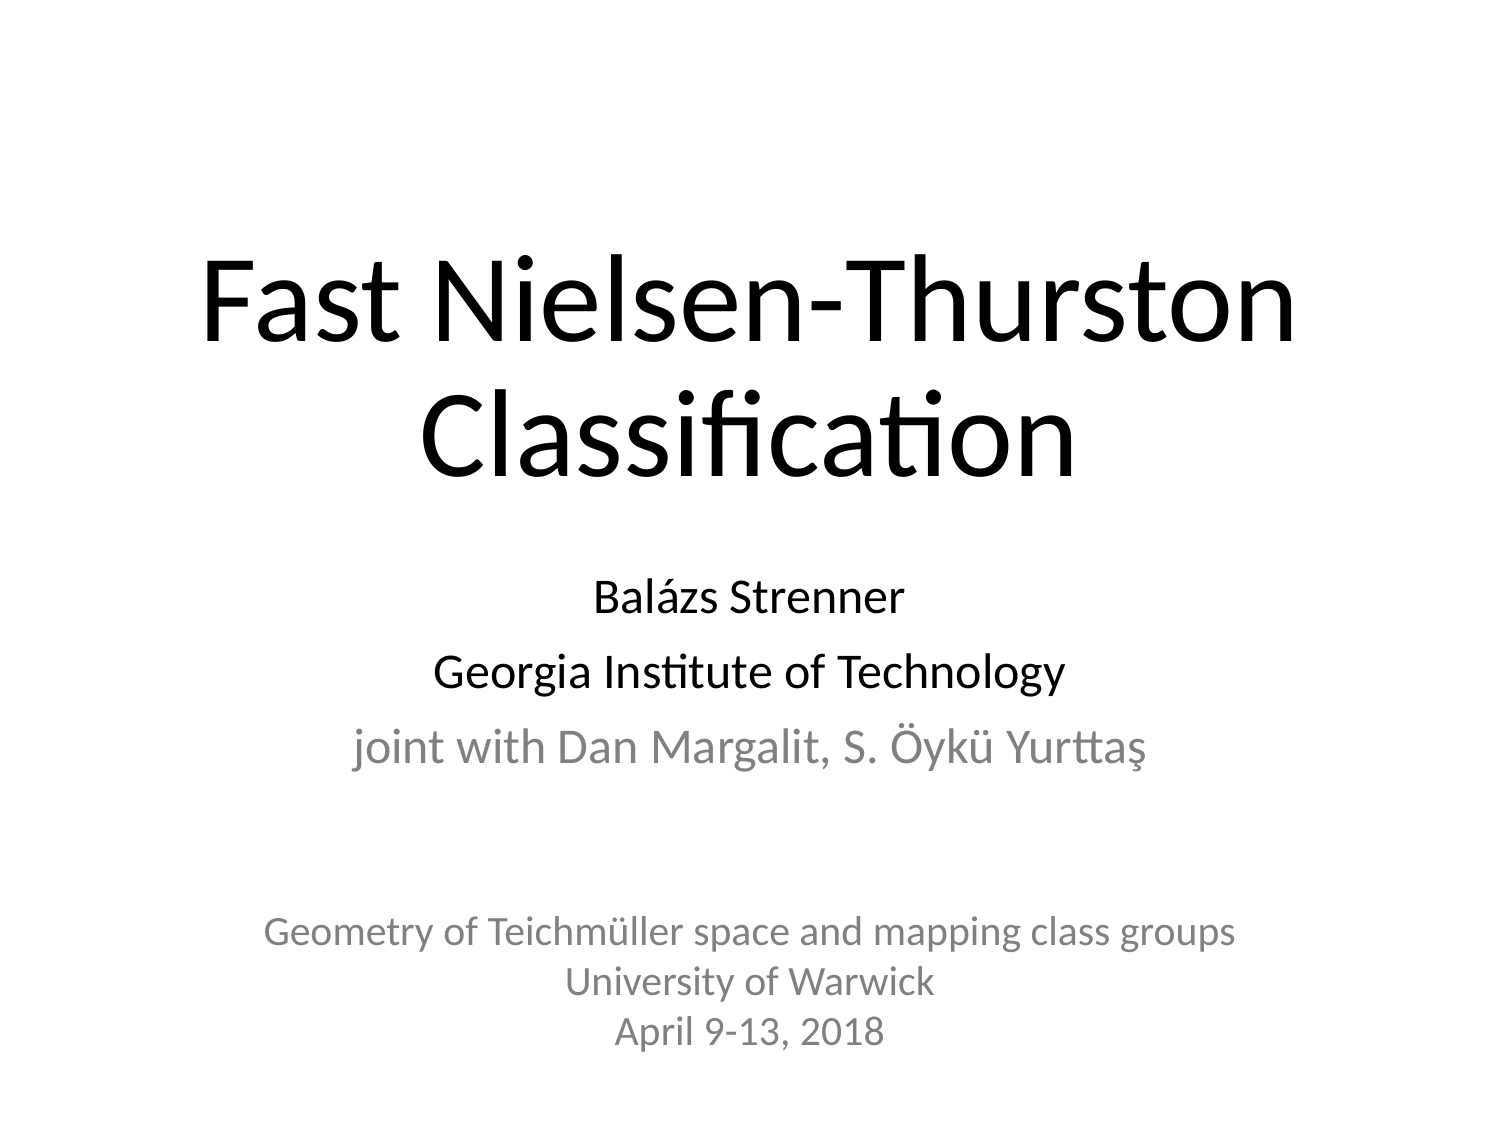

# Fast Nielsen-Thurston Classification
Balázs Strenner
Georgia Institute of Technology
joint with Dan Margalit, S. Öykü Yurttaş
Geometry of Teichmüller space and mapping class groups
University of Warwick
April 9-13, 2018